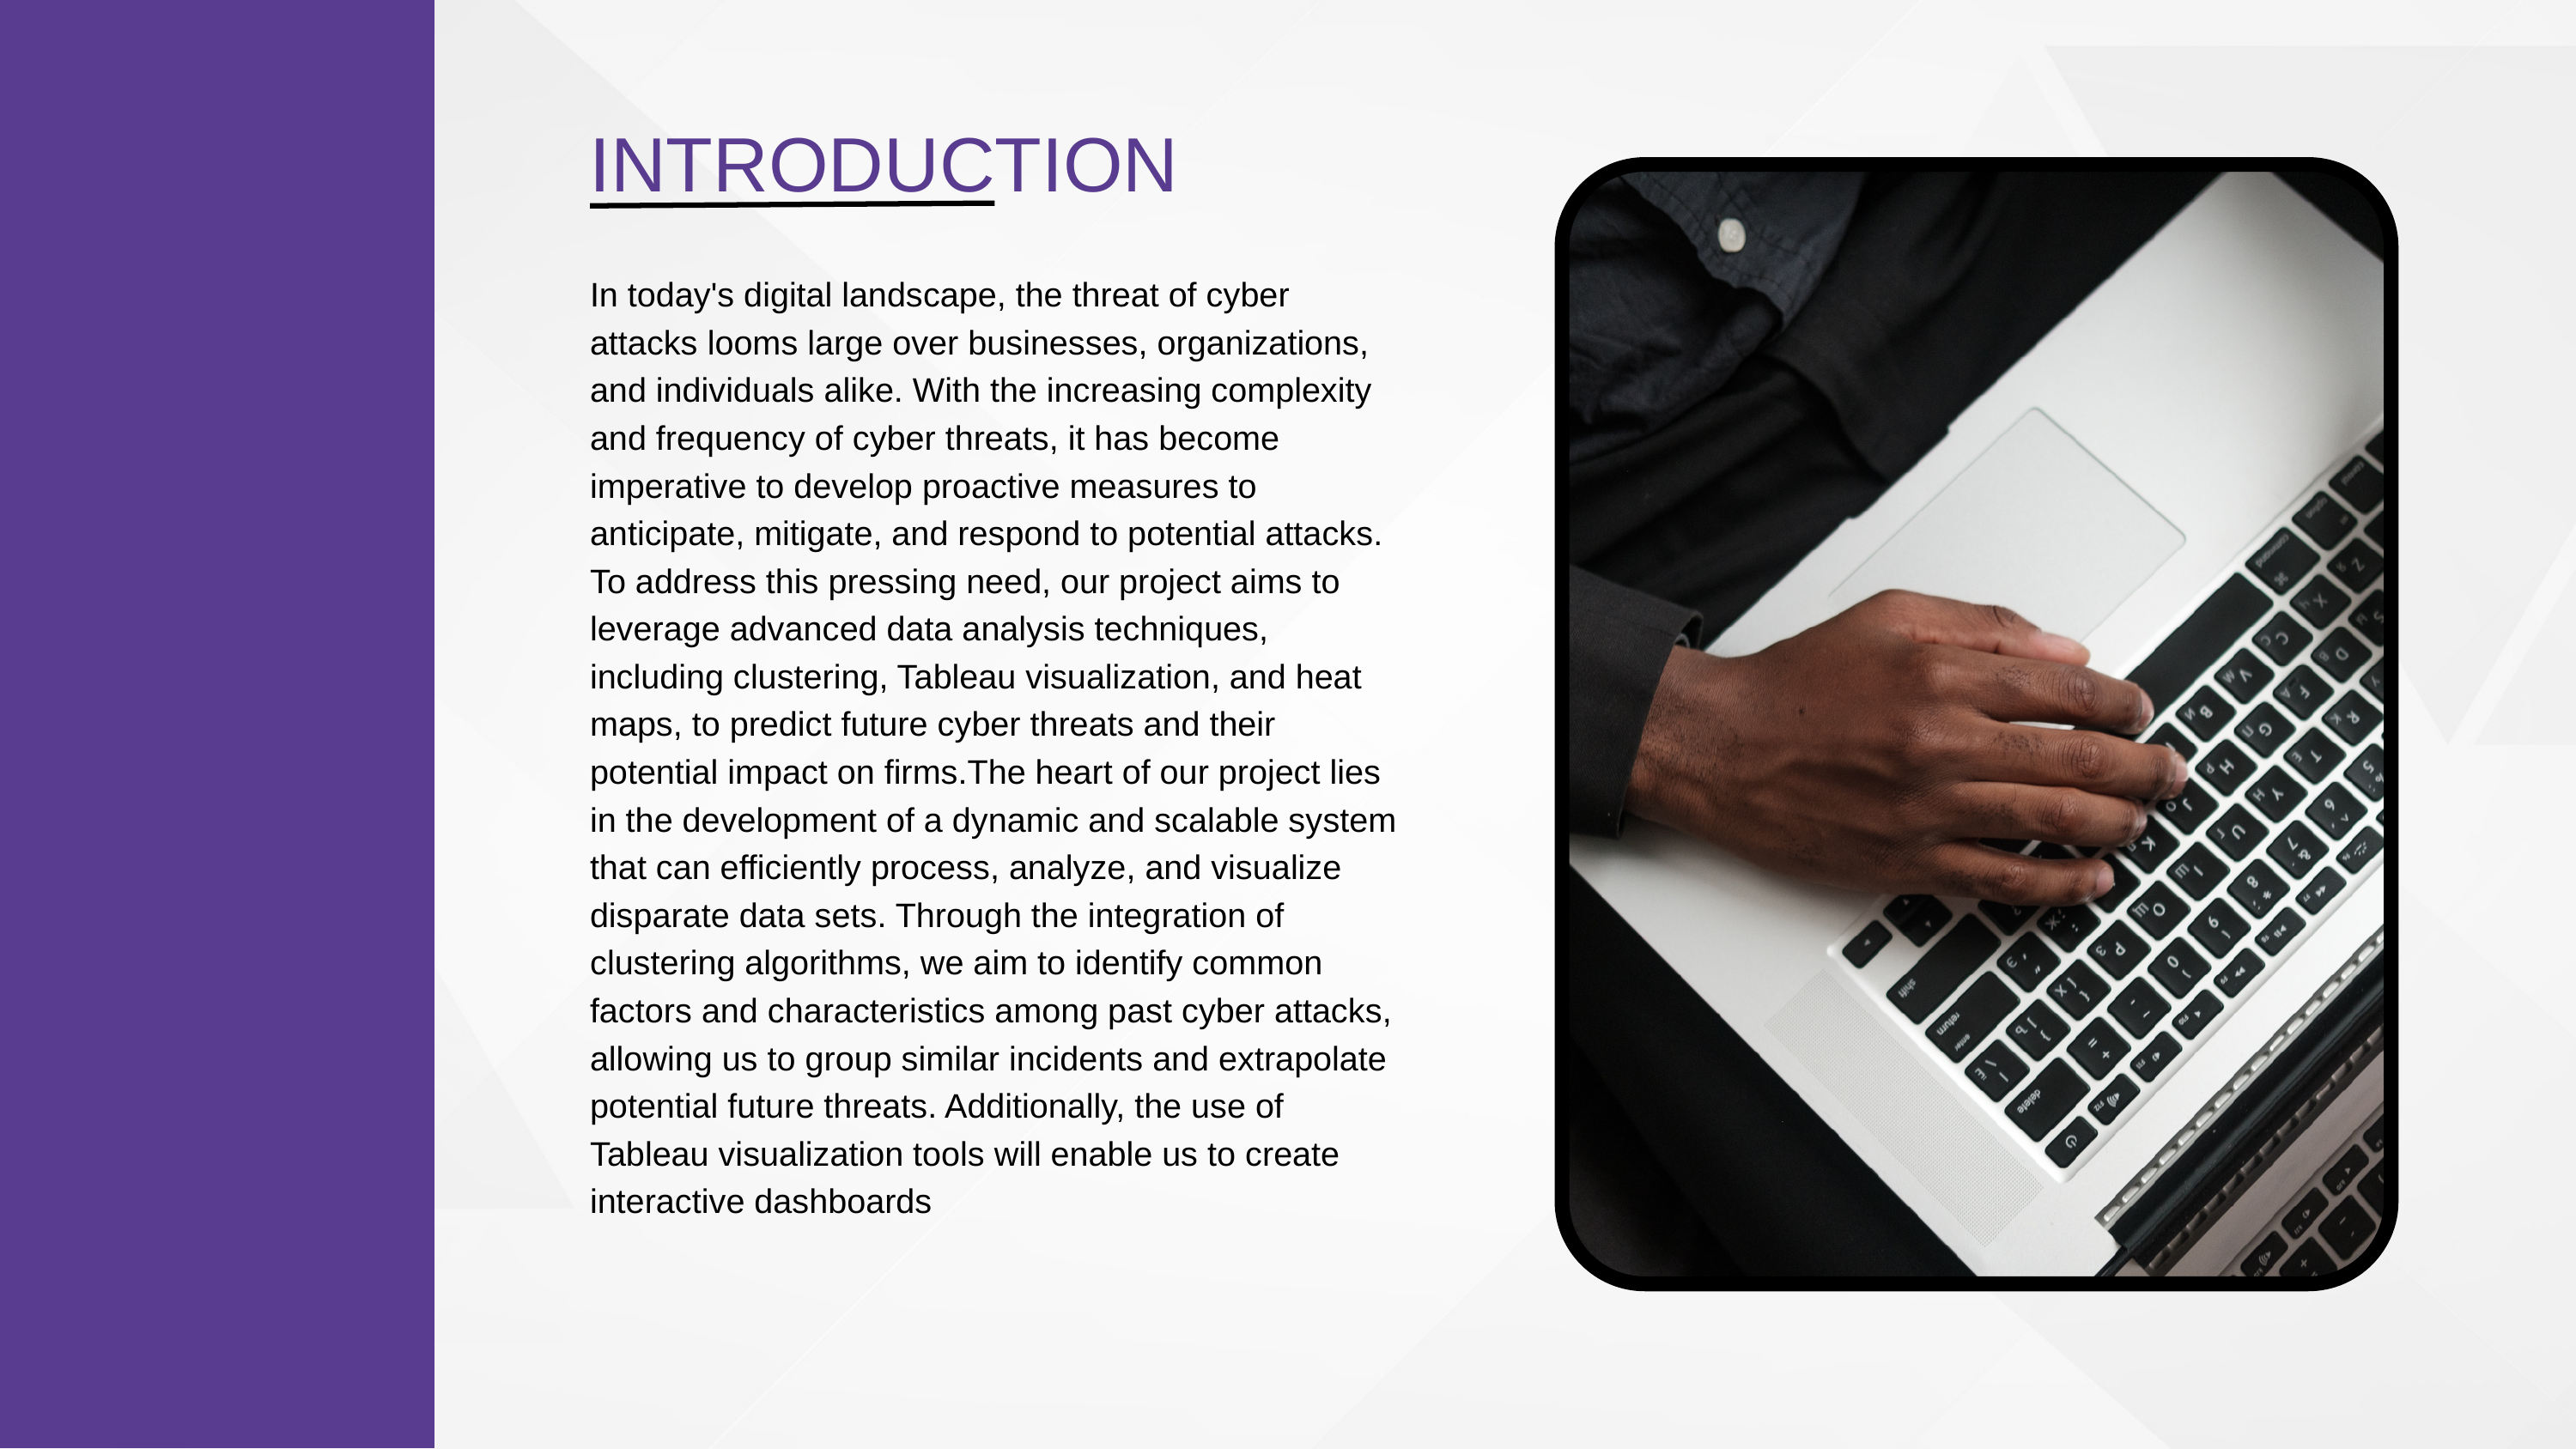

INTRODUCTION

In today's digital landscape, the threat of cyber attacks looms large over businesses, organizations, and individuals alike. With the increasing complexity and frequency of cyber threats, it has become imperative to develop proactive measures to anticipate, mitigate, and respond to potential attacks. To address this pressing need, our project aims to leverage advanced data analysis techniques, including clustering, Tableau visualization, and heat maps, to predict future cyber threats and their potential impact on firms.The heart of our project lies in the development of a dynamic and scalable system that can efficiently process, analyze, and visualize disparate data sets. Through the integration of clustering algorithms, we aim to identify common factors and characteristics among past cyber attacks, allowing us to group similar incidents and extrapolate potential future threats. Additionally, the use of Tableau visualization tools will enable us to create interactive dashboards